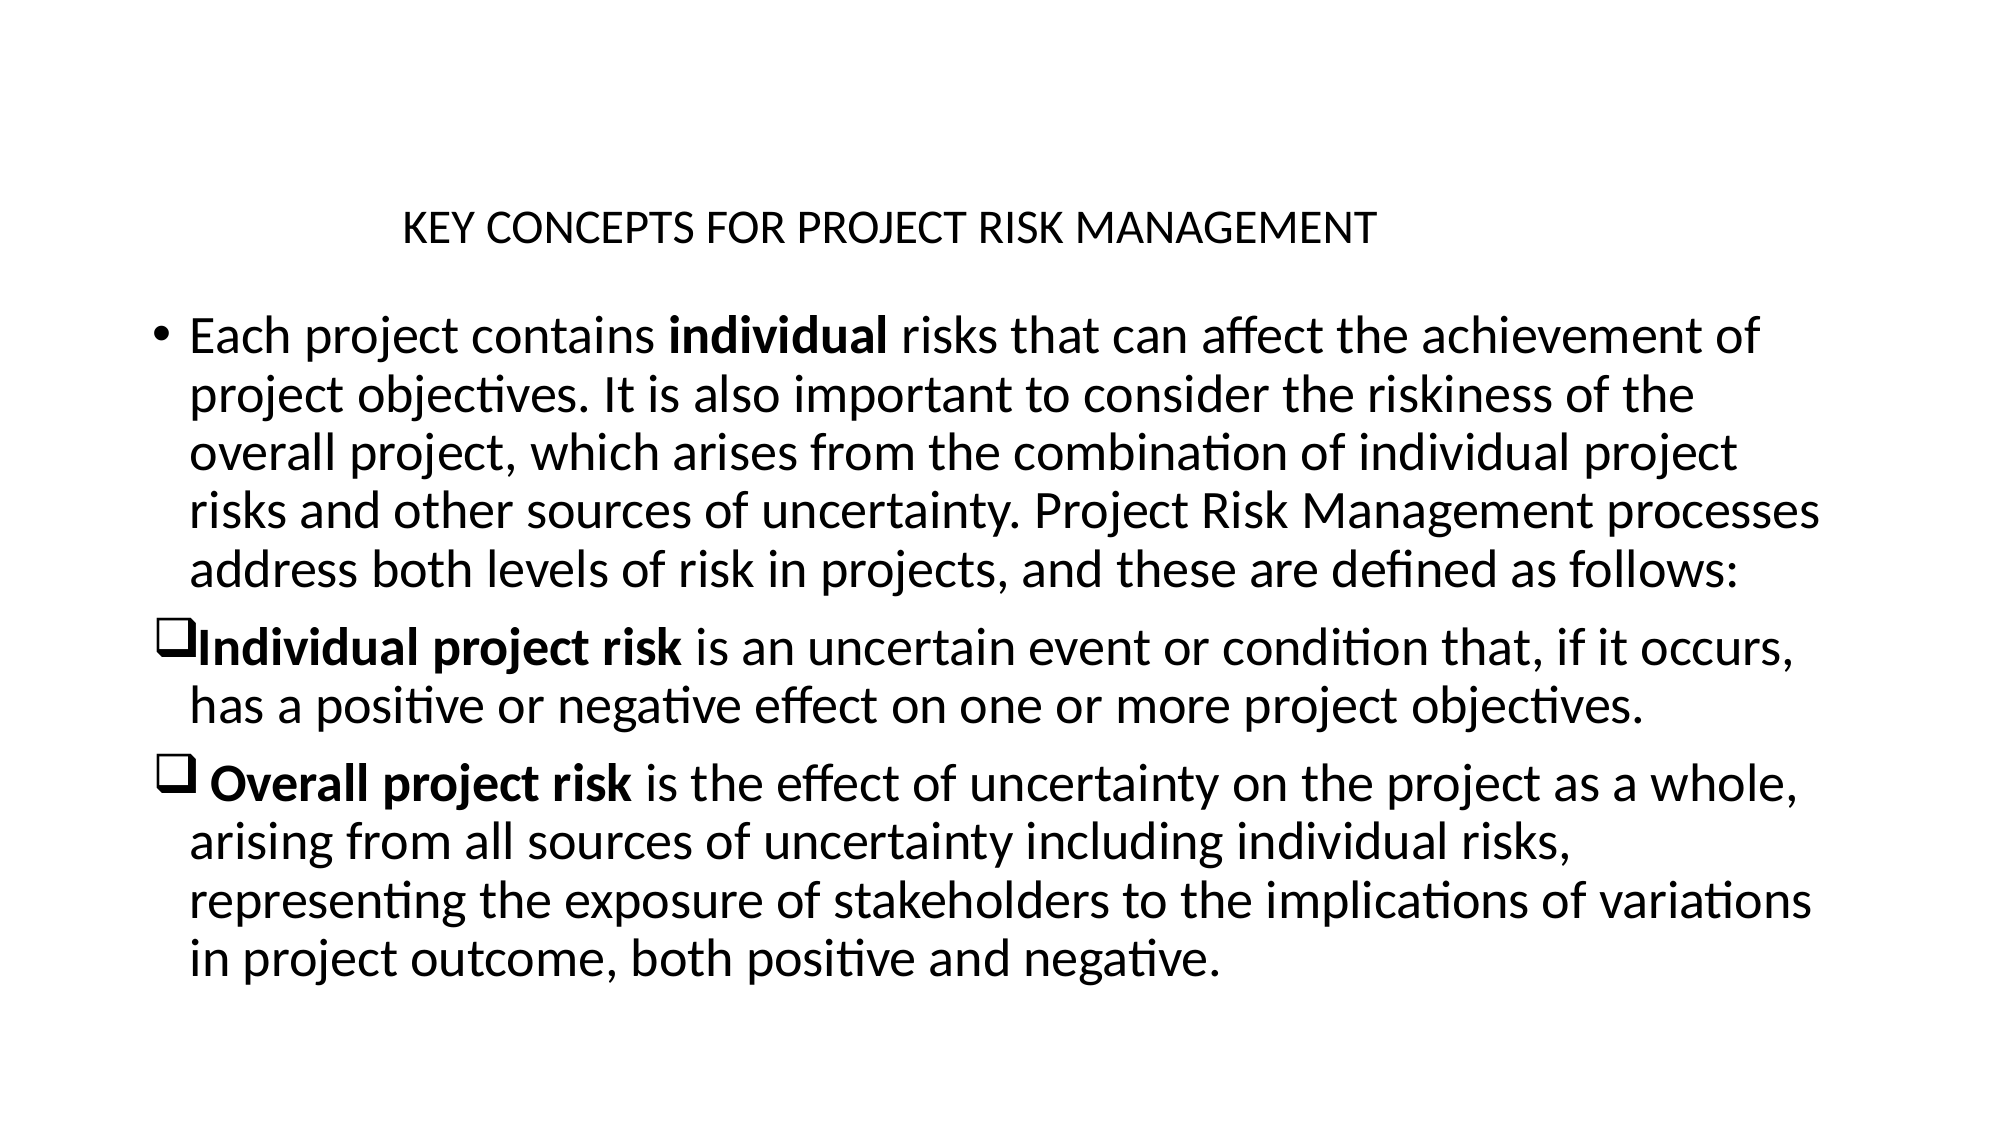

# KEY CONCEPTS FOR PROJECT RISK MANAGEMENT
Each project contains individual risks that can affect the achievement of project objectives. It is also important to consider the riskiness of the overall project, which arises from the combination of individual project risks and other sources of uncertainty. Project Risk Management processes address both levels of risk in projects, and these are defined as follows:
Individual project risk is an uncertain event or condition that, if it occurs, has a positive or negative effect on one or more project objectives.
 Overall project risk is the effect of uncertainty on the project as a whole, arising from all sources of uncertainty including individual risks, representing the exposure of stakeholders to the implications of variations in project outcome, both positive and negative.